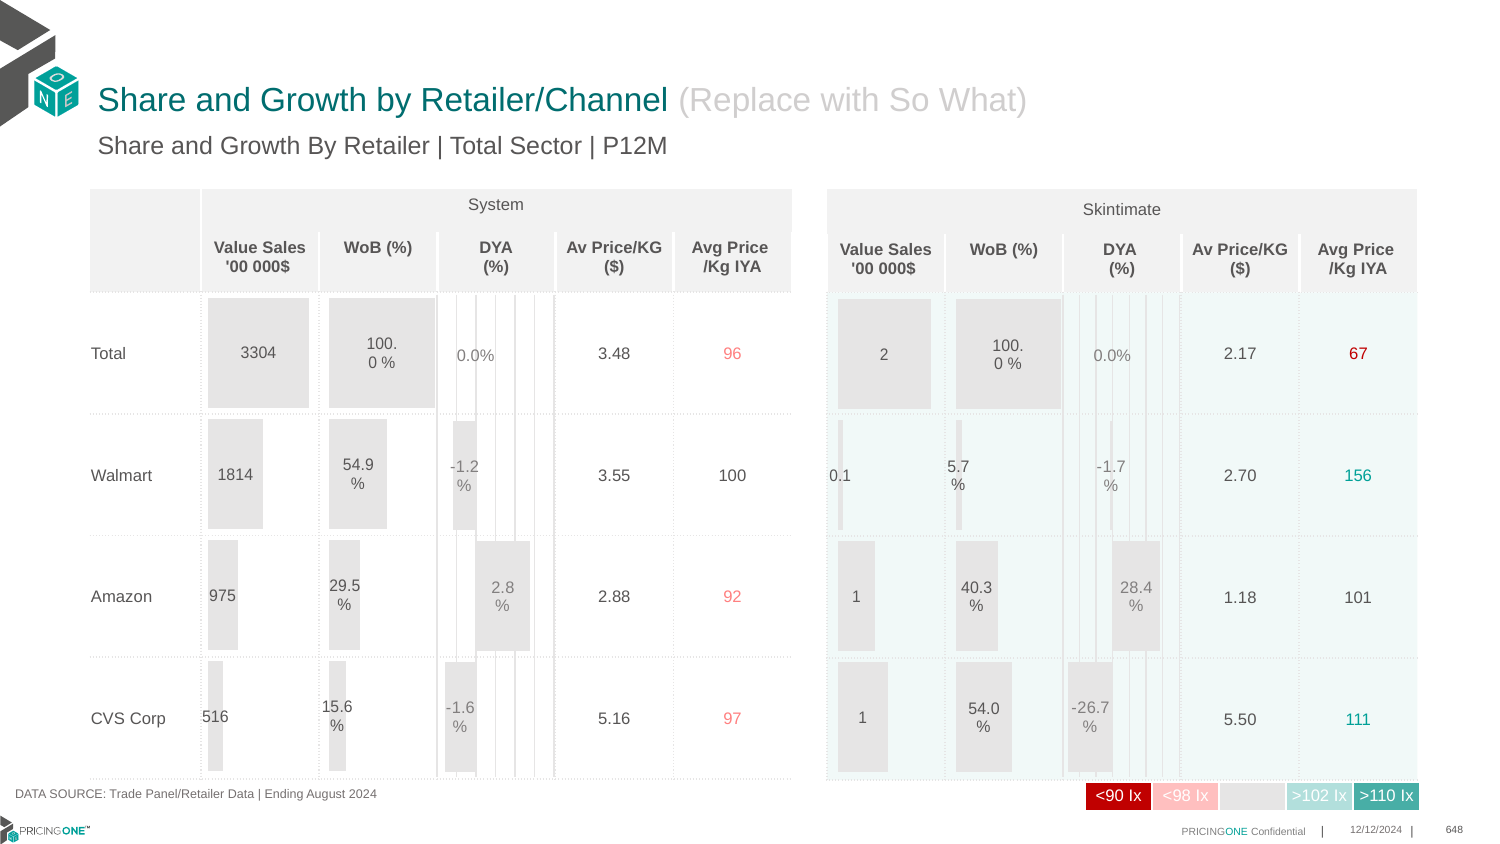

# Share and Growth by Retailer/Channel (Replace with So What)
Share and Growth By Retailer | Total Sector | P12M
|  | System | Total Category |  |  |  |
| --- | --- | --- | --- | --- | --- |
|  | Value Sales '00 000$ | WoB (%) | DYA (%) | Av Price/KG ($) | Avg Price /Kg IYA |
| Total |  |  |  | 3.48 | 96 |
| Walmart |  |  |  | 3.55 | 100 |
| Amazon |  |  |  | 2.88 | 92 |
| CVS Corp |  |  |  | 5.16 | 97 |
| Skintimate | Client |  |  |  |
| --- | --- | --- | --- | --- |
| Value Sales '00 000$ | WoB (%) | DYA (%) | Av Price/KG ($) | Avg Price /Kg IYA |
|  |  |  | 2.17 | 67 |
|  |  |  | 2.70 | 156 |
|  |  |  | 1.18 | 101 |
|  |  |  | 5.50 | 111 |

### Chart

| Category | Value Sales |
|---|---|
| Grand Total | 330444514.0 |
| Walmart | 181405202.0 |
| Amazon | 97455356.0 |
| CVS Corp | 51583956.0 |

### Chart

| Category | Trade WoB % |
|---|---|
| Grand Total | 1.0 |
| Walmart | 0.5489732596982984 |
| Amazon | 0.29492199710115324 |
| CVS Corp | 0.15610474320054835 |

### Chart

| Category | Value Sales |
|---|---|
| Grand Total | 159407.0 |
| Walmart | 9075.0 |
| Amazon | 64320.0 |
| CVS Corp | 86012.0 |

### Chart

| Category | Trade WoB % |
|---|---|
| Grand Total | 1.0 |
| Walmart | 0.056929745870633035 |
| Amazon | 0.4034954550302057 |
| CVS Corp | 0.5395747990991613 |

### Chart

| Category | Trade WoB % DYA |
|---|---|
| Grand Total | 0.0 |
| Walmart | -0.011674471288695809 |
| Amazon | 0.027743503646100565 |
| CVS Corp | -0.016069032357404783 |

### Chart

| Category | Trade WoB % DYA |
|---|---|
| Grand Total | 0.0 |
| Walmart | -0.016759829277320996 |
| Amazon | 0.28350984483883535 |
| CVS Corp | -0.26675001556151434 |
DATA SOURCE: Trade Panel/Retailer Data | Ending August 2024
| <90 Ix | <98 Ix |  | >102 Ix | >110 Ix |
| --- | --- | --- | --- | --- |

12/12/2024
648